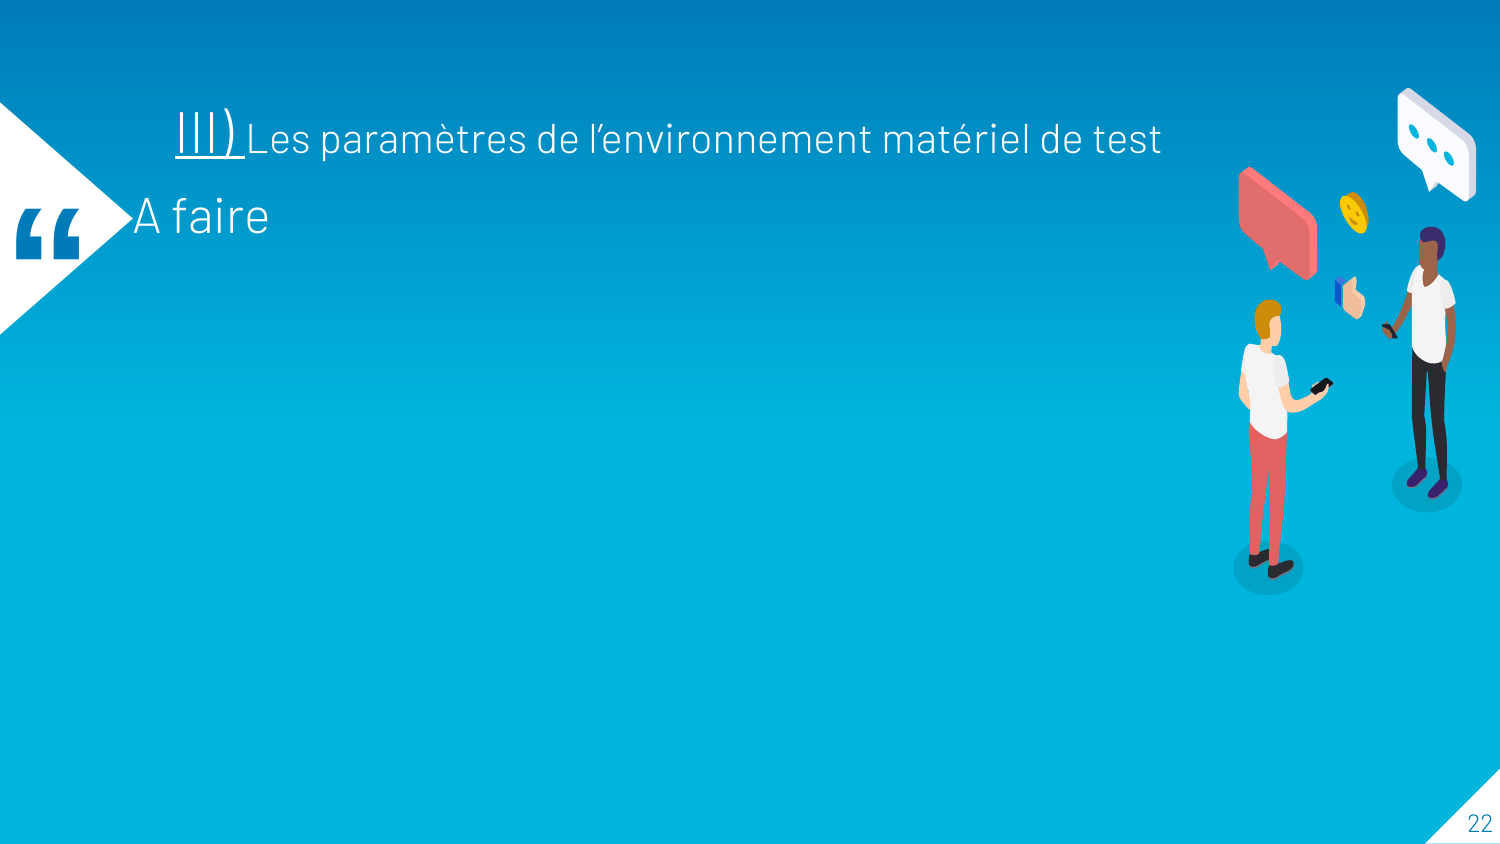

III) Les paramètres de l’environnement matériel de test
A faire

22